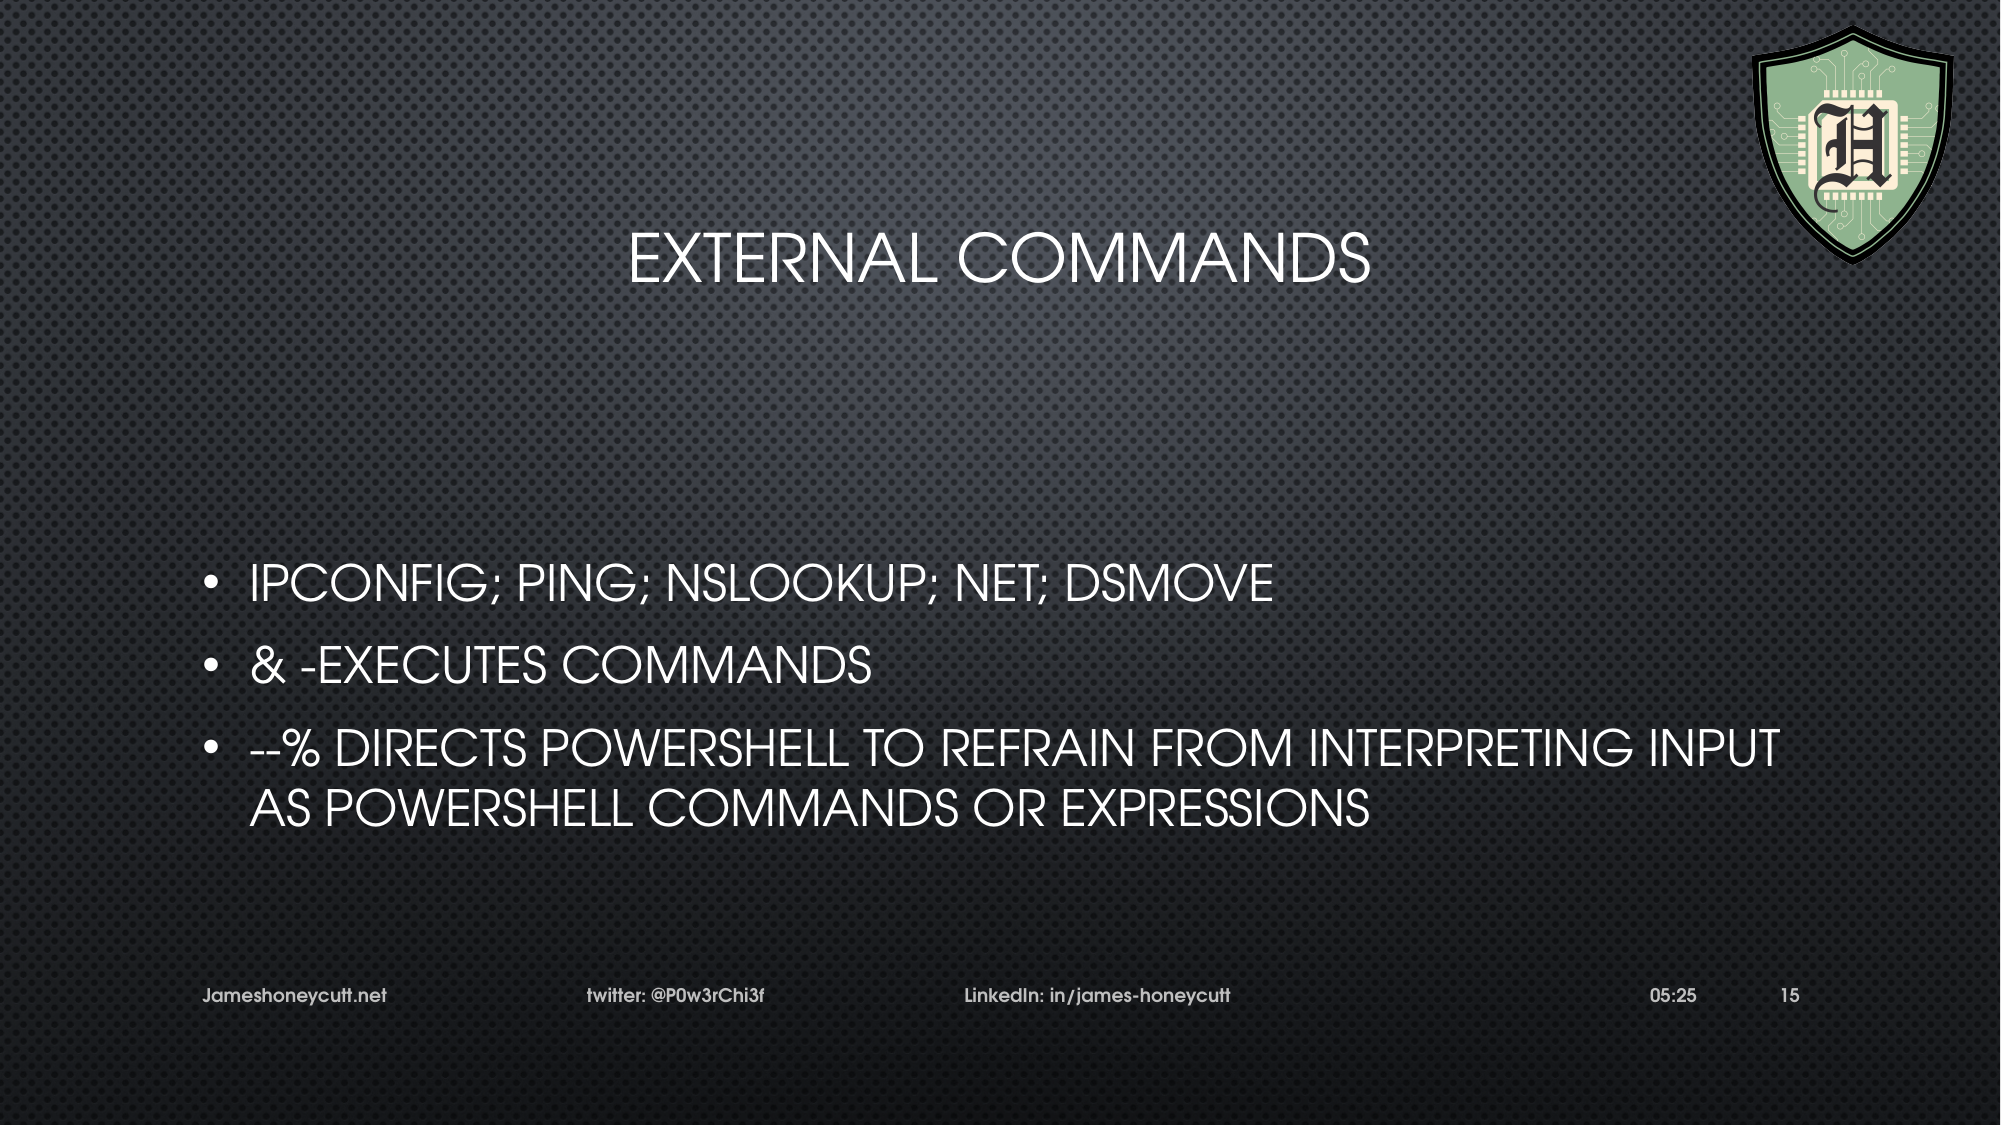

# External Commands
Ipconfig; ping; nslookup; net; dsmove
& -executes commands
--% directs PowerShell to refrain from interpreting input as PowerShell commands or expressions
Jameshoneycutt.net                                      twitter: @P0w3rChi3f                                      LinkedIn: in/james-honeycutt
05:25
15